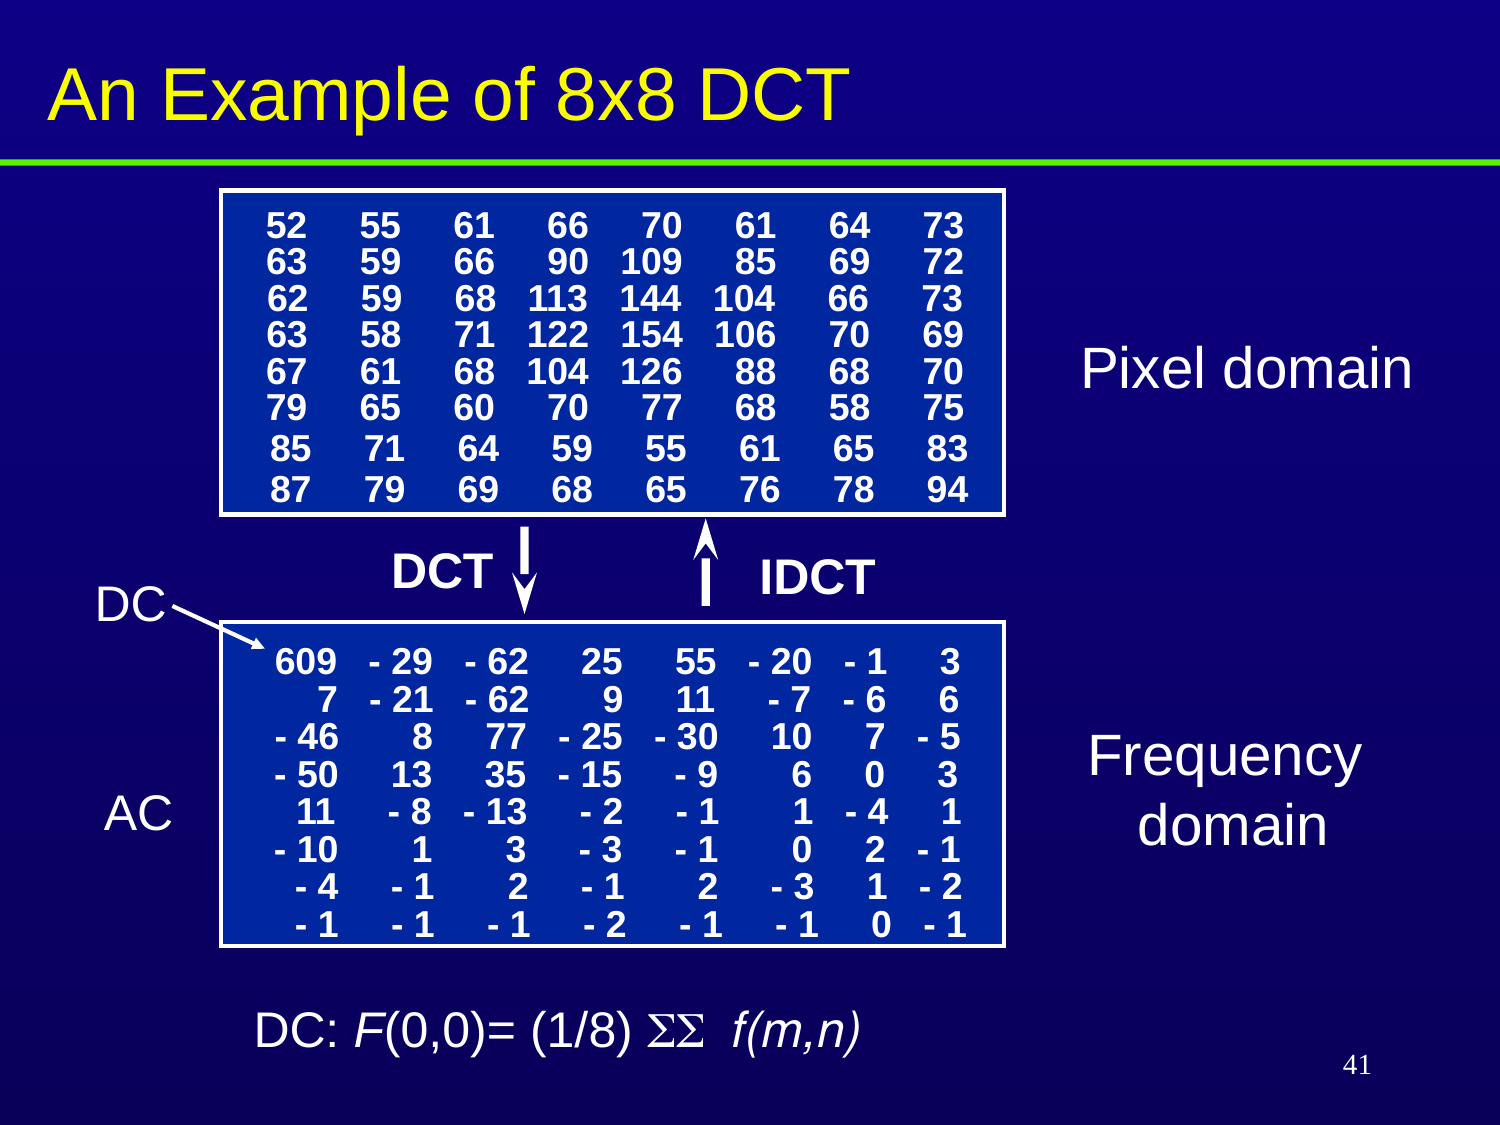

An Example of 8x8 DCT

52     55     61     66     70     61     64     73

63     59     66     90   109     85     69     72

62     59     68   113   144   104     66     73

63     58     71   122   154   106     70     69

Pixel domain
67     61     68   104   126     88     68     70

79     65     60     70     77     68     58     75

85     71     64     59     55     61     65     83

87     79     69     68     65     76     78     94

DCT
IDCT
DC

  609   - 29   - 62     25     55   - 20   - 1     3

      7   - 21   - 62       9     11     - 7   - 6     6

  - 46       8     77   - 25   - 30     10     7   - 5

Frequency
 domain
  - 50     13     35   - 15     - 9       6     0     3

AC
    11     - 8   - 13     - 2     - 1       1   - 4     1

  - 10       1       3     - 3     - 1       0     2   - 1

    - 4     - 1       2     - 1       2     - 3     1   - 2

    - 1     - 1     - 1     - 2     - 1     - 1     0   - 1
DC: F(0,0)= (1/8) ΣΣ f(m,n)
41